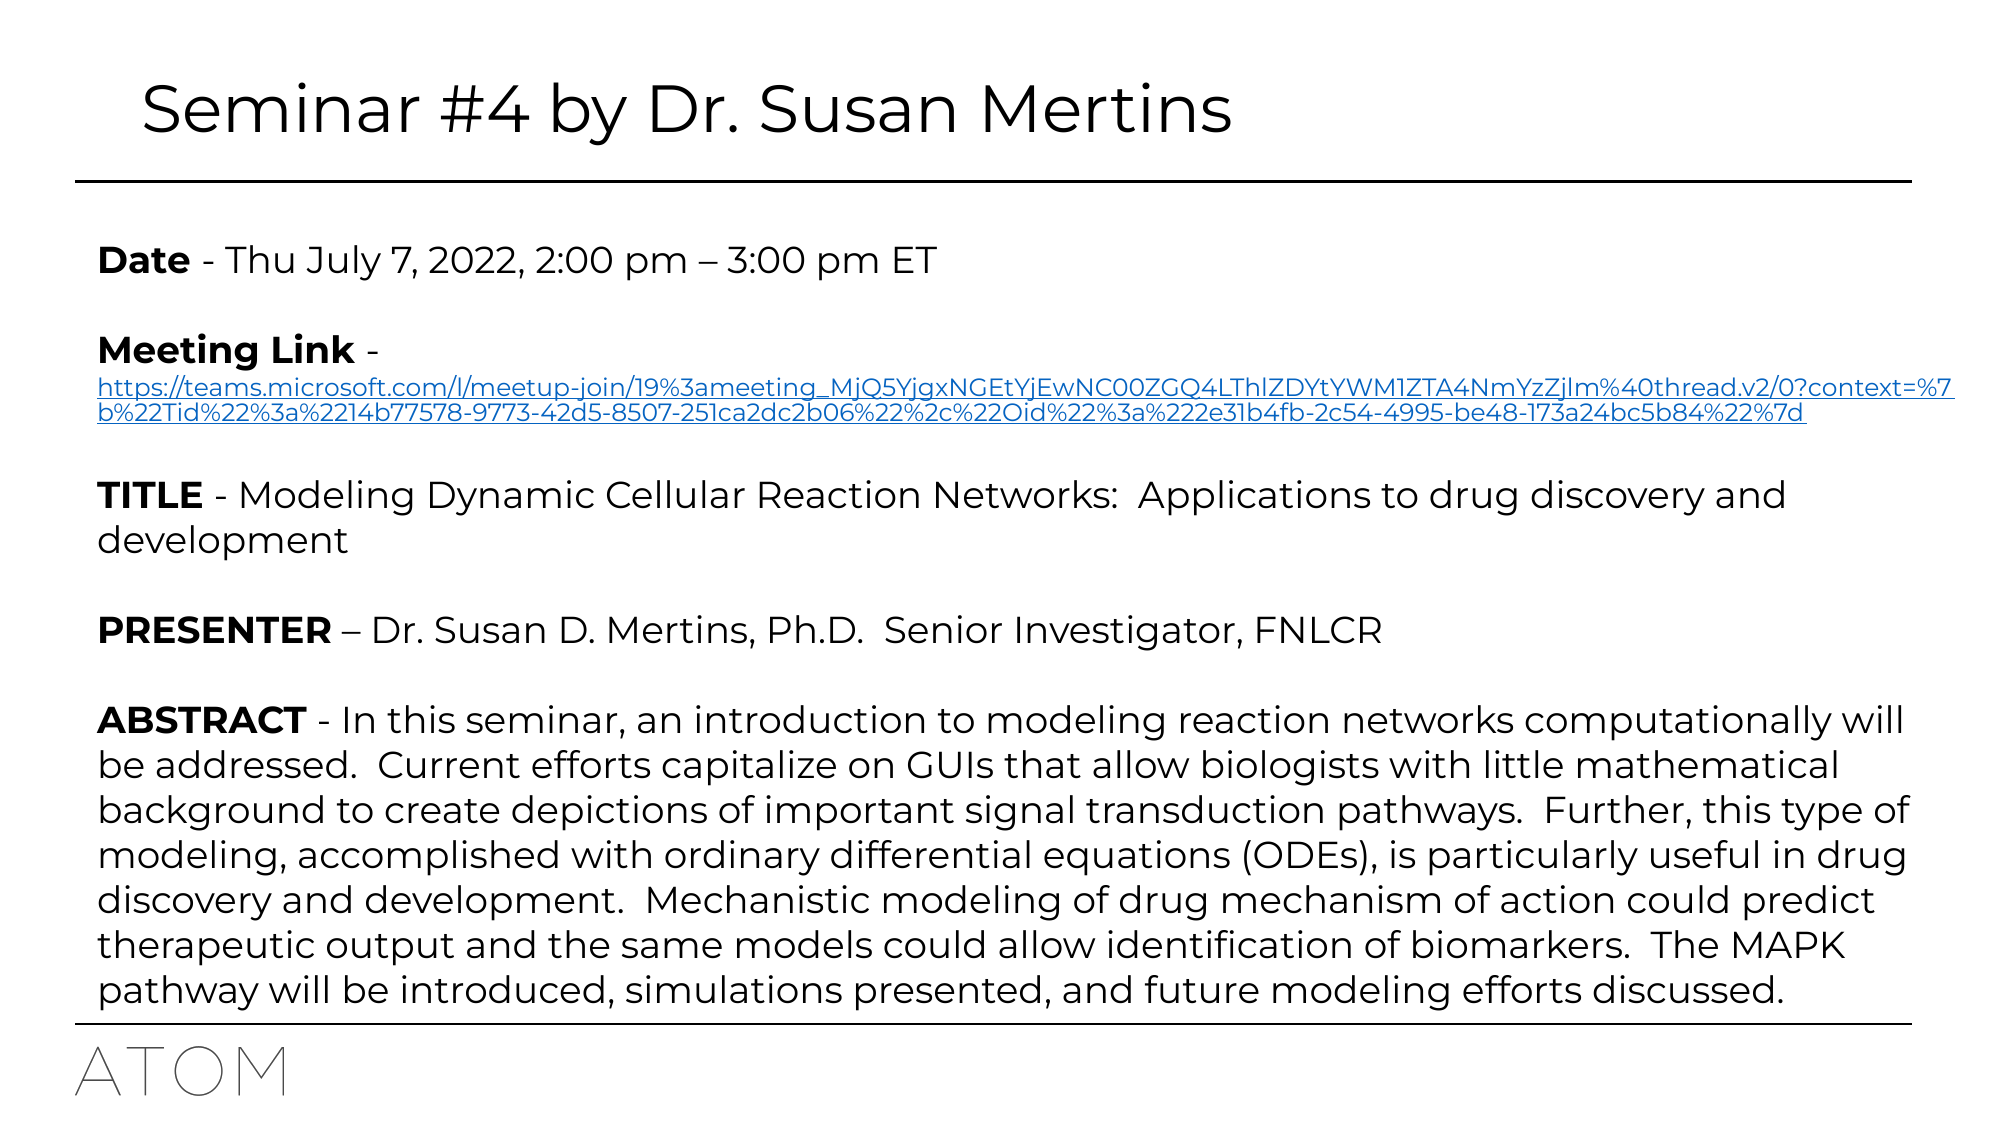

# Seminar #4 by Dr. Susan Mertins

Date - Thu July 7, 2022, 2:00 pm – 3:00 pm ET

Meeting Link - https://teams.microsoft.com/l/meetup-join/19%3ameeting_MjQ5YjgxNGEtYjEwNC00ZGQ4LThlZDYtYWM1ZTA4NmYzZjlm%40thread.v2/0?context=%7b%22Tid%22%3a%2214b77578-9773-42d5-8507-251ca2dc2b06%22%2c%22Oid%22%3a%222e31b4fb-2c54-4995-be48-173a24bc5b84%22%7d

TITLE - Modeling Dynamic Cellular Reaction Networks:  Applications to drug discovery and development

PRESENTER – Dr. Susan D. Mertins, Ph.D.  Senior Investigator, FNLCR

ABSTRACT - In this seminar, an introduction to modeling reaction networks computationally will be addressed.  Current efforts capitalize on GUIs that allow biologists with little mathematical background to create depictions of important signal transduction pathways.  Further, this type of modeling, accomplished with ordinary differential equations (ODEs), is particularly useful in drug discovery and development.  Mechanistic modeling of drug mechanism of action could predict therapeutic output and the same models could allow identification of biomarkers.  The MAPK pathway will be introduced, simulations presented, and future modeling efforts discussed.